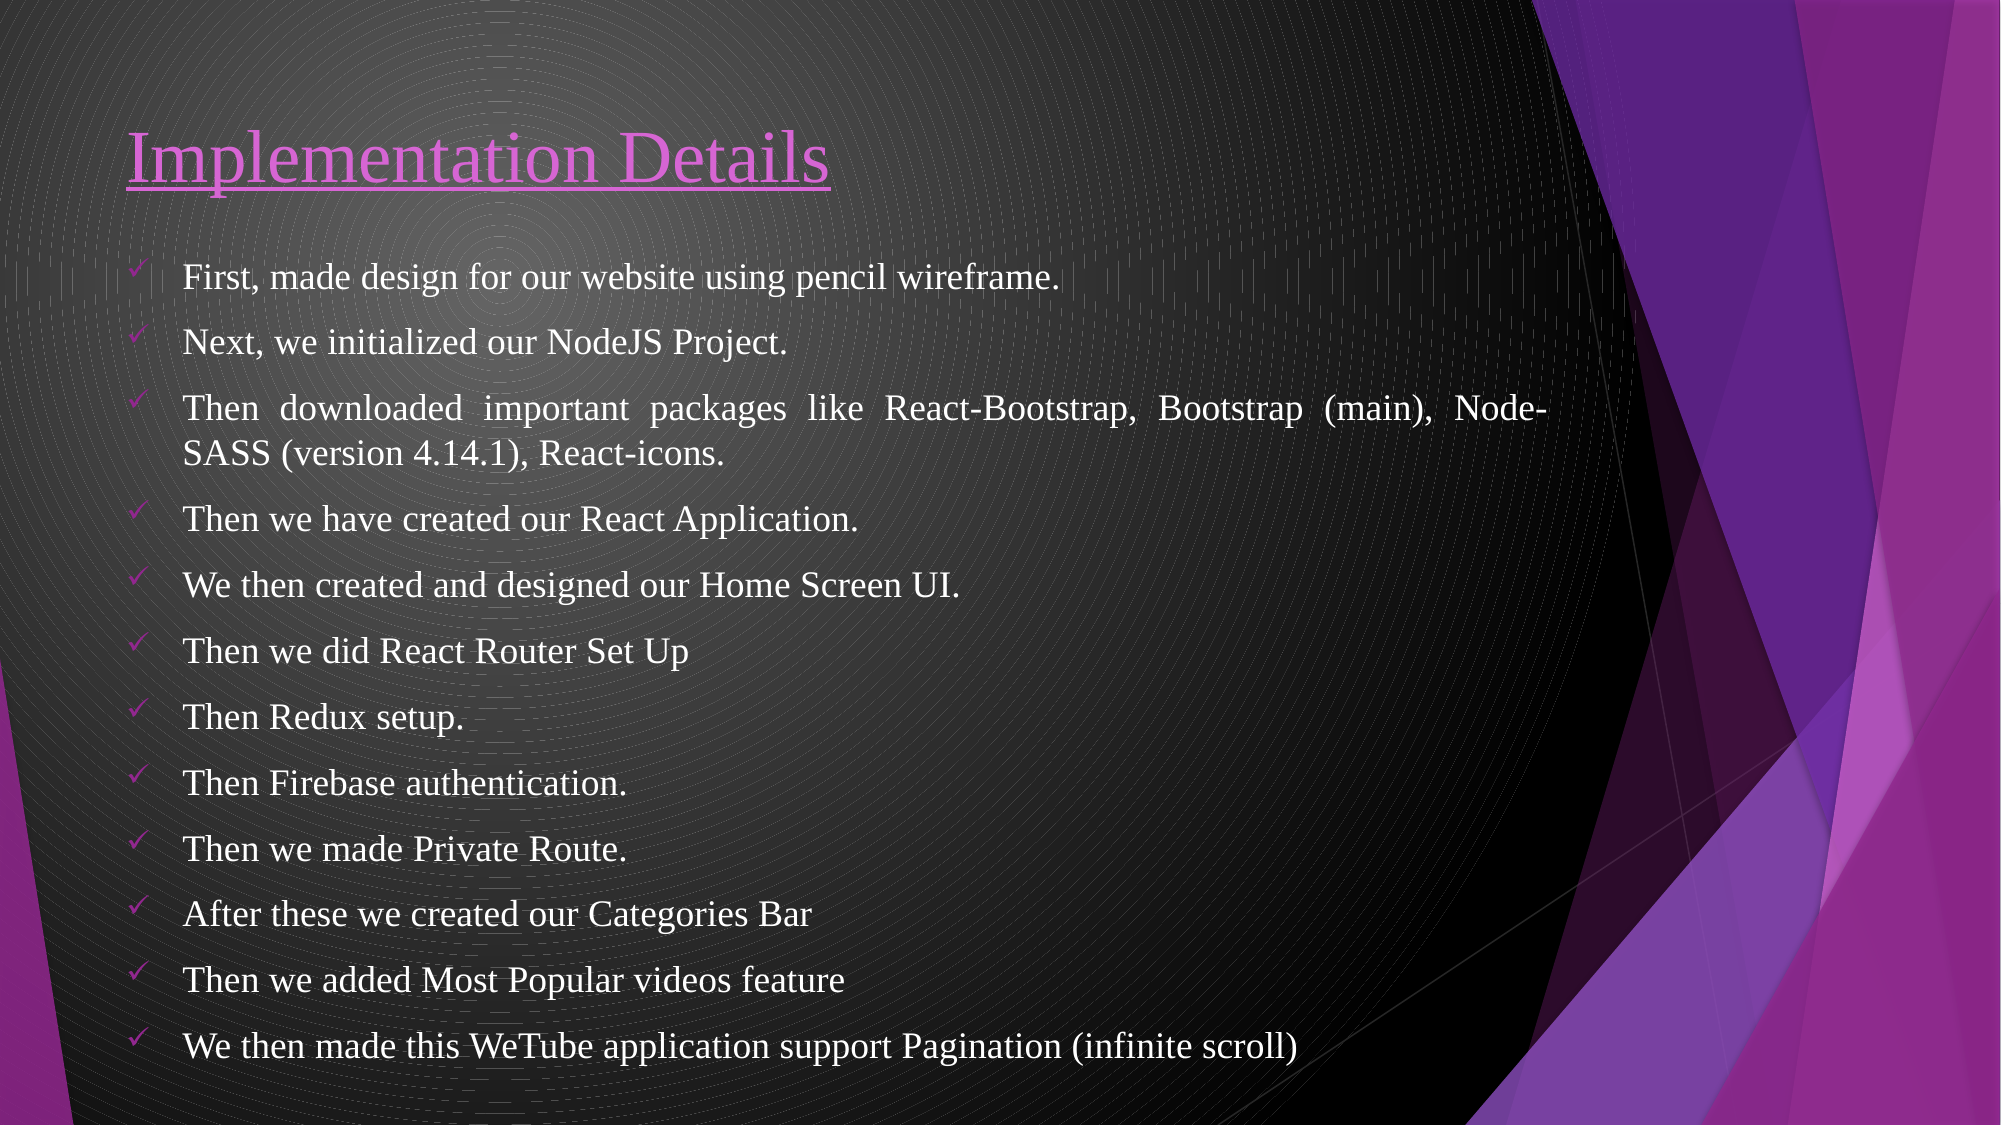

# Implementation Details
First, made design for our website using pencil wireframe.
Next, we initialized our NodeJS Project.
Then downloaded important packages like React-Bootstrap, Bootstrap (main), Node-SASS (version 4.14.1), React-icons.
Then we have created our React Application.
We then created and designed our Home Screen UI.
Then we did React Router Set Up
Then Redux setup.
Then Firebase authentication.
Then we made Private Route.
After these we created our Categories Bar
Then we added Most Popular videos feature
We then made this WeTube application support Pagination (infinite scroll)